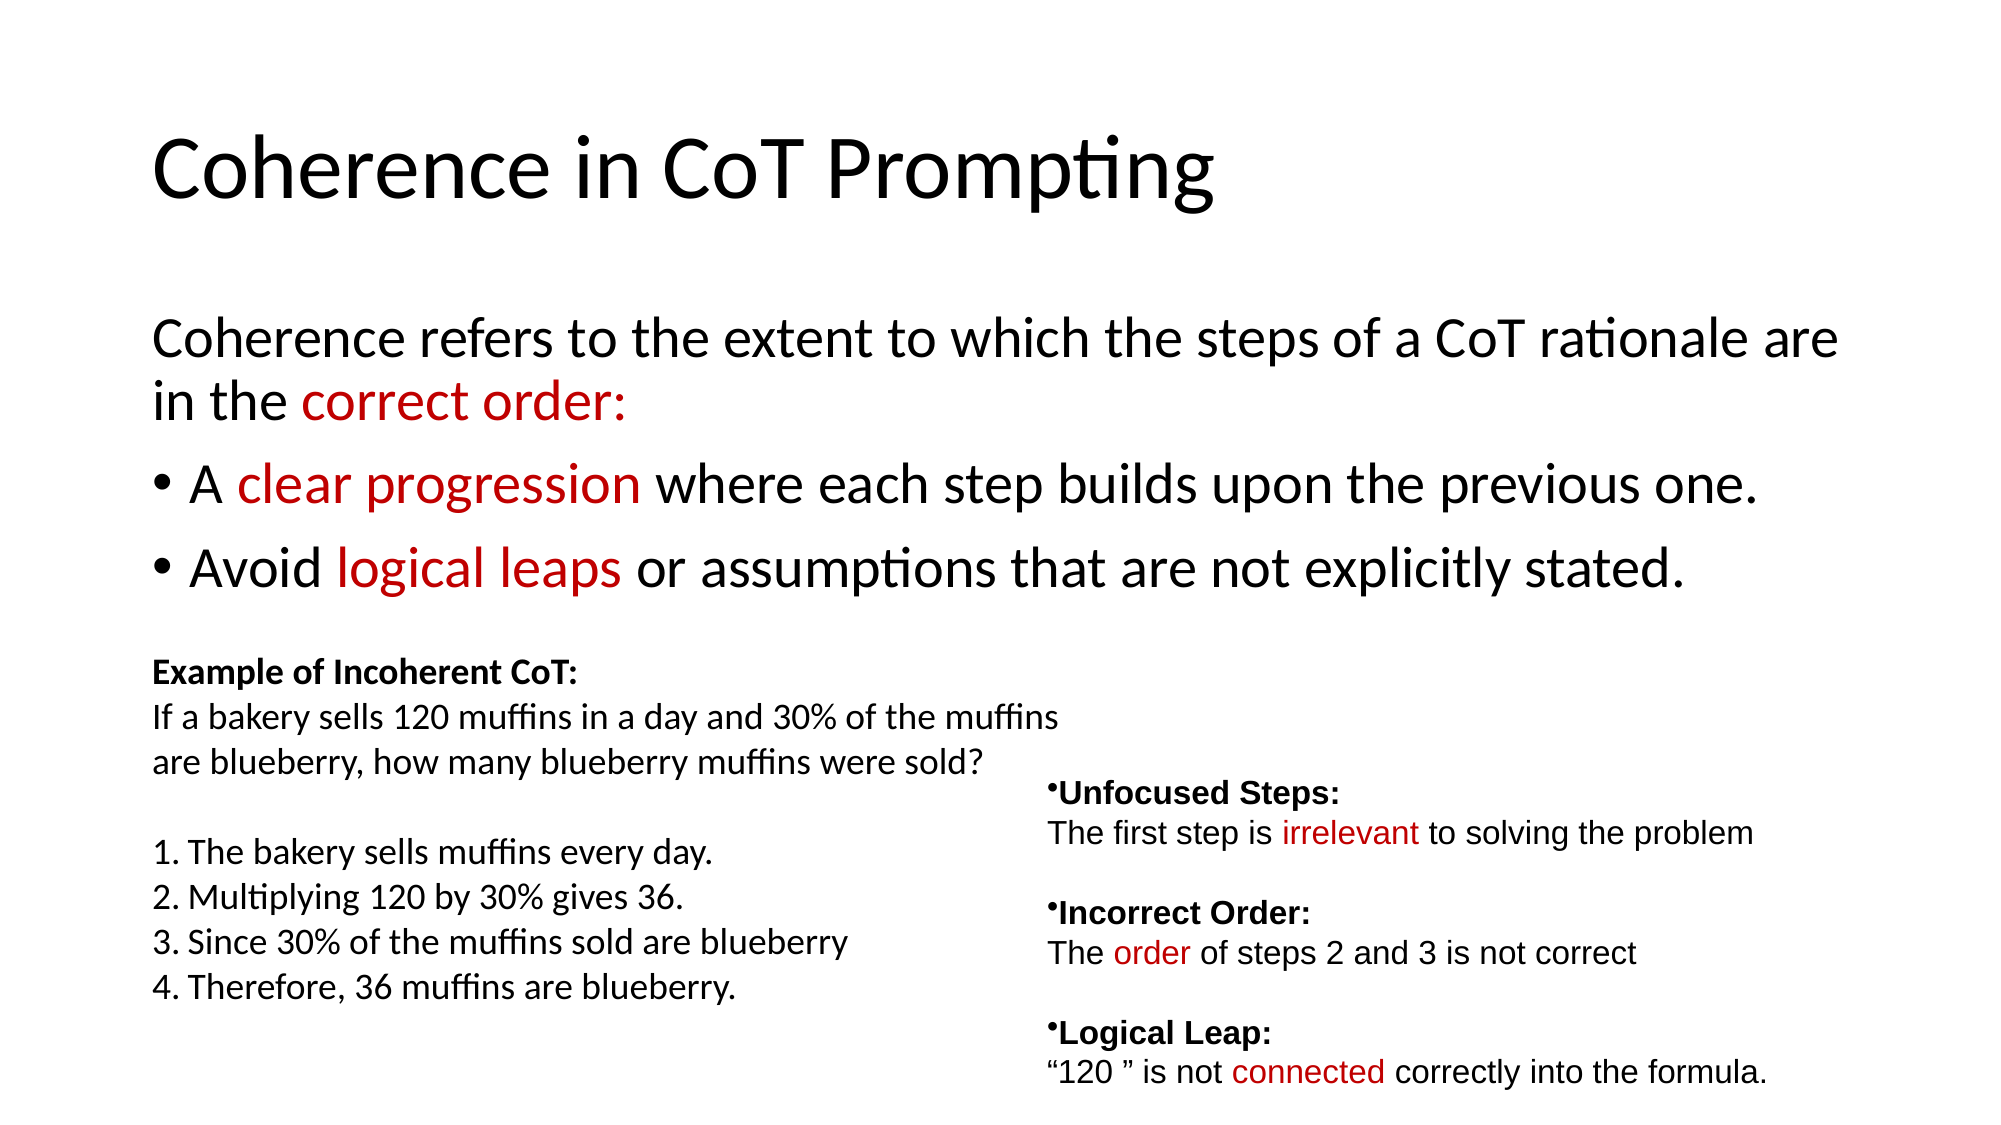

# Coherence in CoT Prompting
Coherence refers to the extent to which the steps of a CoT rationale are in the correct order:
A clear progression where each step builds upon the previous one.
Avoid logical leaps or assumptions that are not explicitly stated.
Example of Incoherent CoT:
If a bakery sells 120 muffins in a day and 30% of the muffins are blueberry, how many blueberry muffins were sold?

The bakery sells muffins every day.
Multiplying 120 by 30% gives 36.
Since 30% of the muffins sold are blueberry
Therefore, 36 muffins are blueberry.
Unfocused Steps:
The first step is irrelevant to solving the problem

Incorrect Order:
The order of steps 2 and 3 is not correct

Logical Leap:
“120 ” is not connected correctly into the formula.